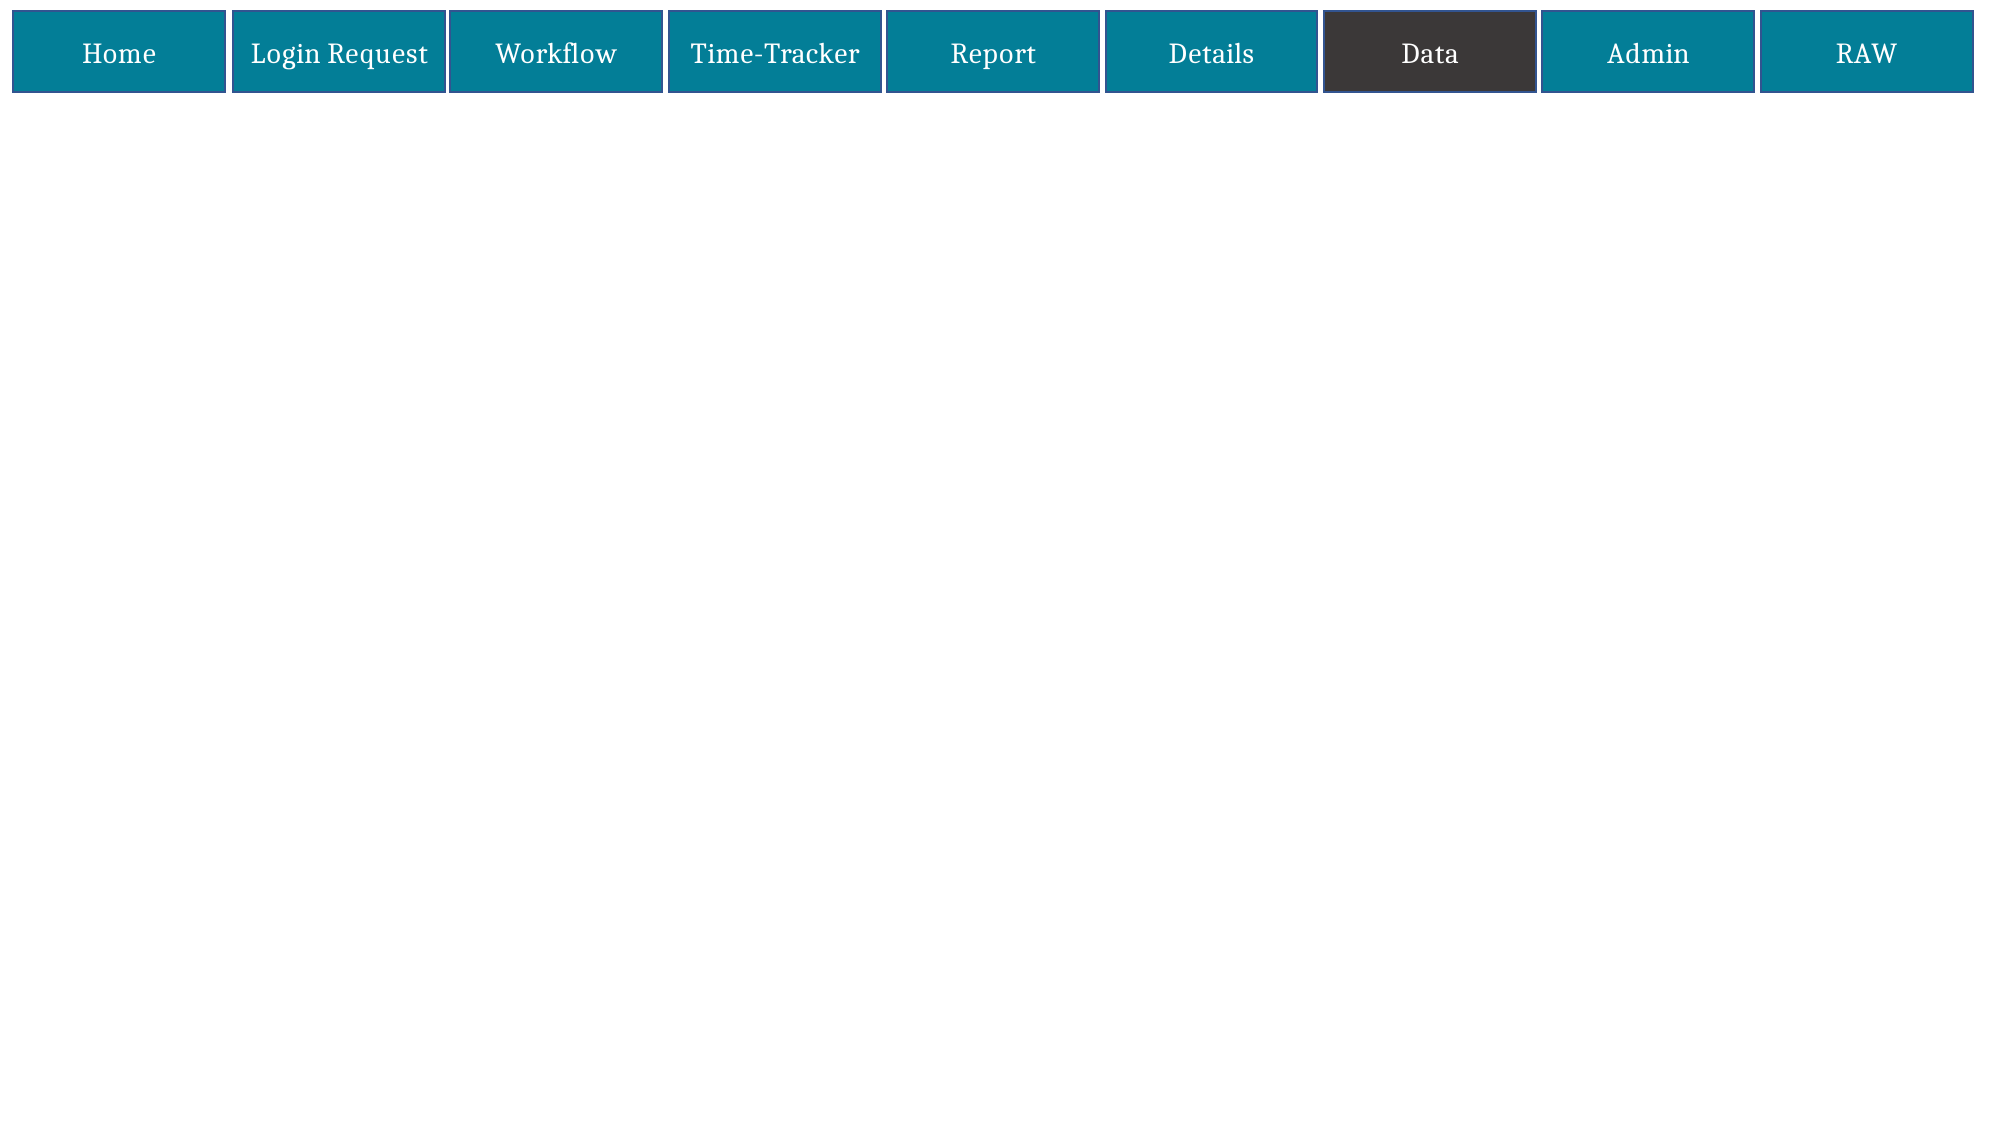

Home
Admin
RAW
Report
Details
Data
Time-Tracker
Login Request
Workflow